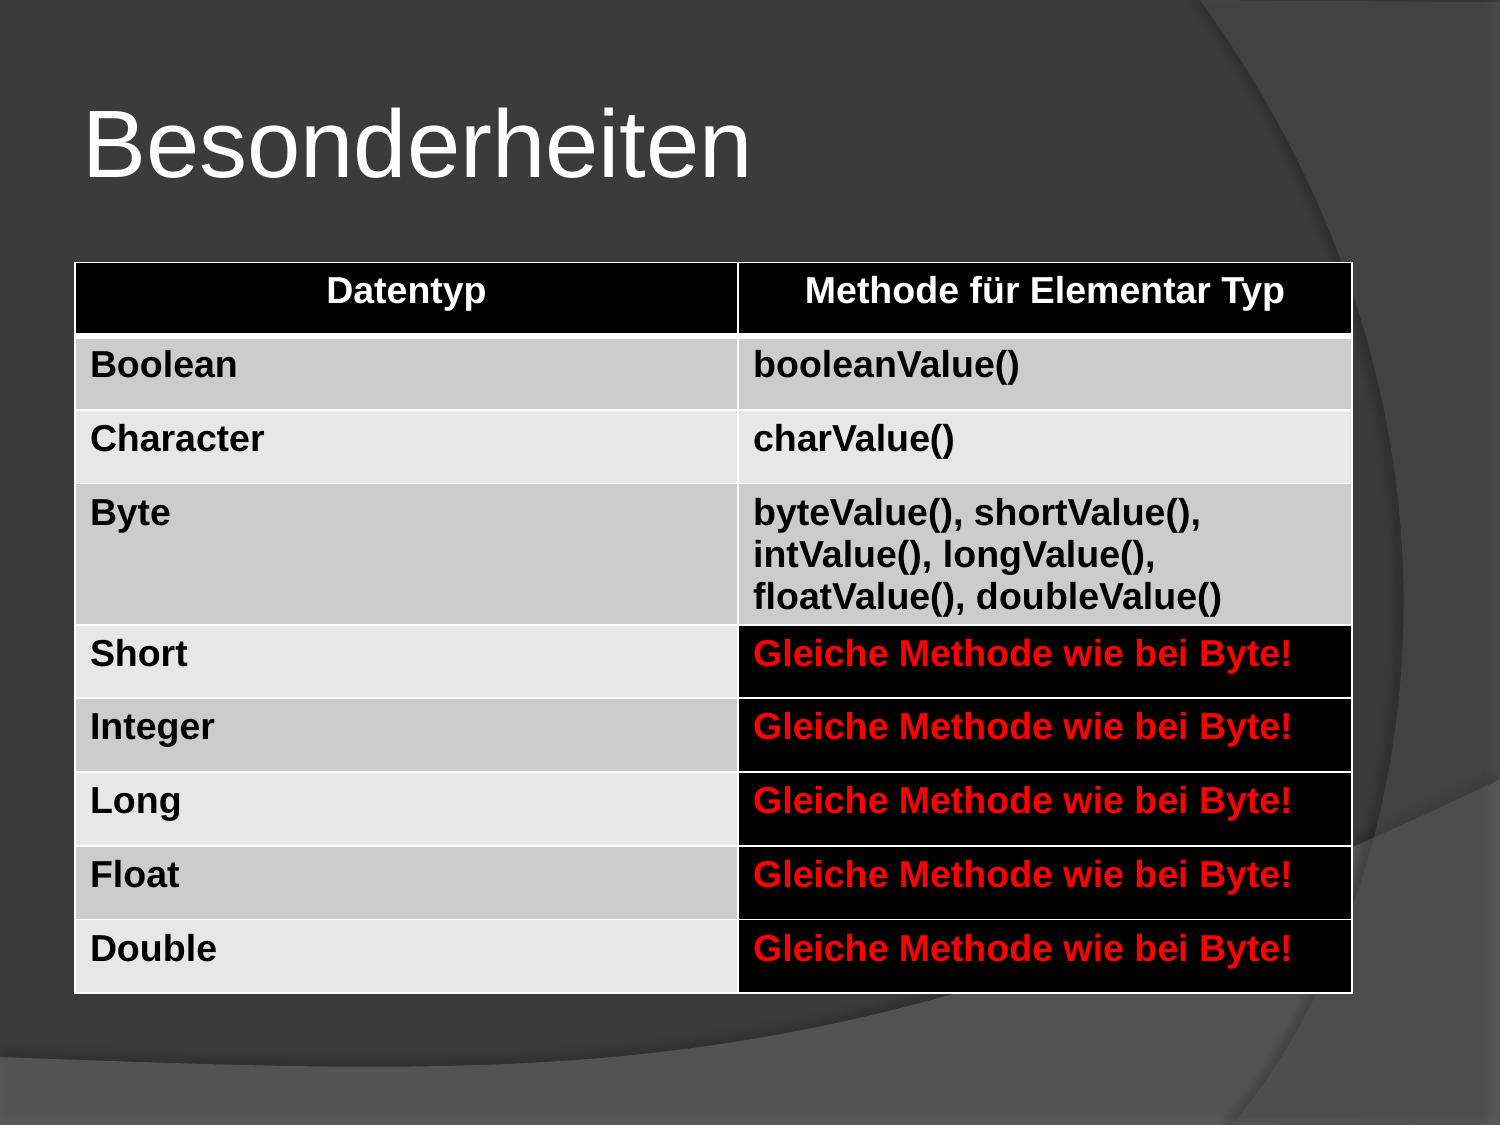

# Besonderheiten
| Datentyp | Methode für Elementar Typ |
| --- | --- |
| Boolean | booleanValue() |
| Character | charValue() |
| Byte | byteValue(), shortValue(), intValue(), longValue(), floatValue(), doubleValue() |
| Short | Gleiche Methode wie bei Byte! |
| Integer | Gleiche Methode wie bei Byte!! |
| Long | Gleiche Methode wie bei Byte! |
| Float | Gleiche Methode wie bei Byte! |
| Double | Gleiche Methode wie bei Byte! |